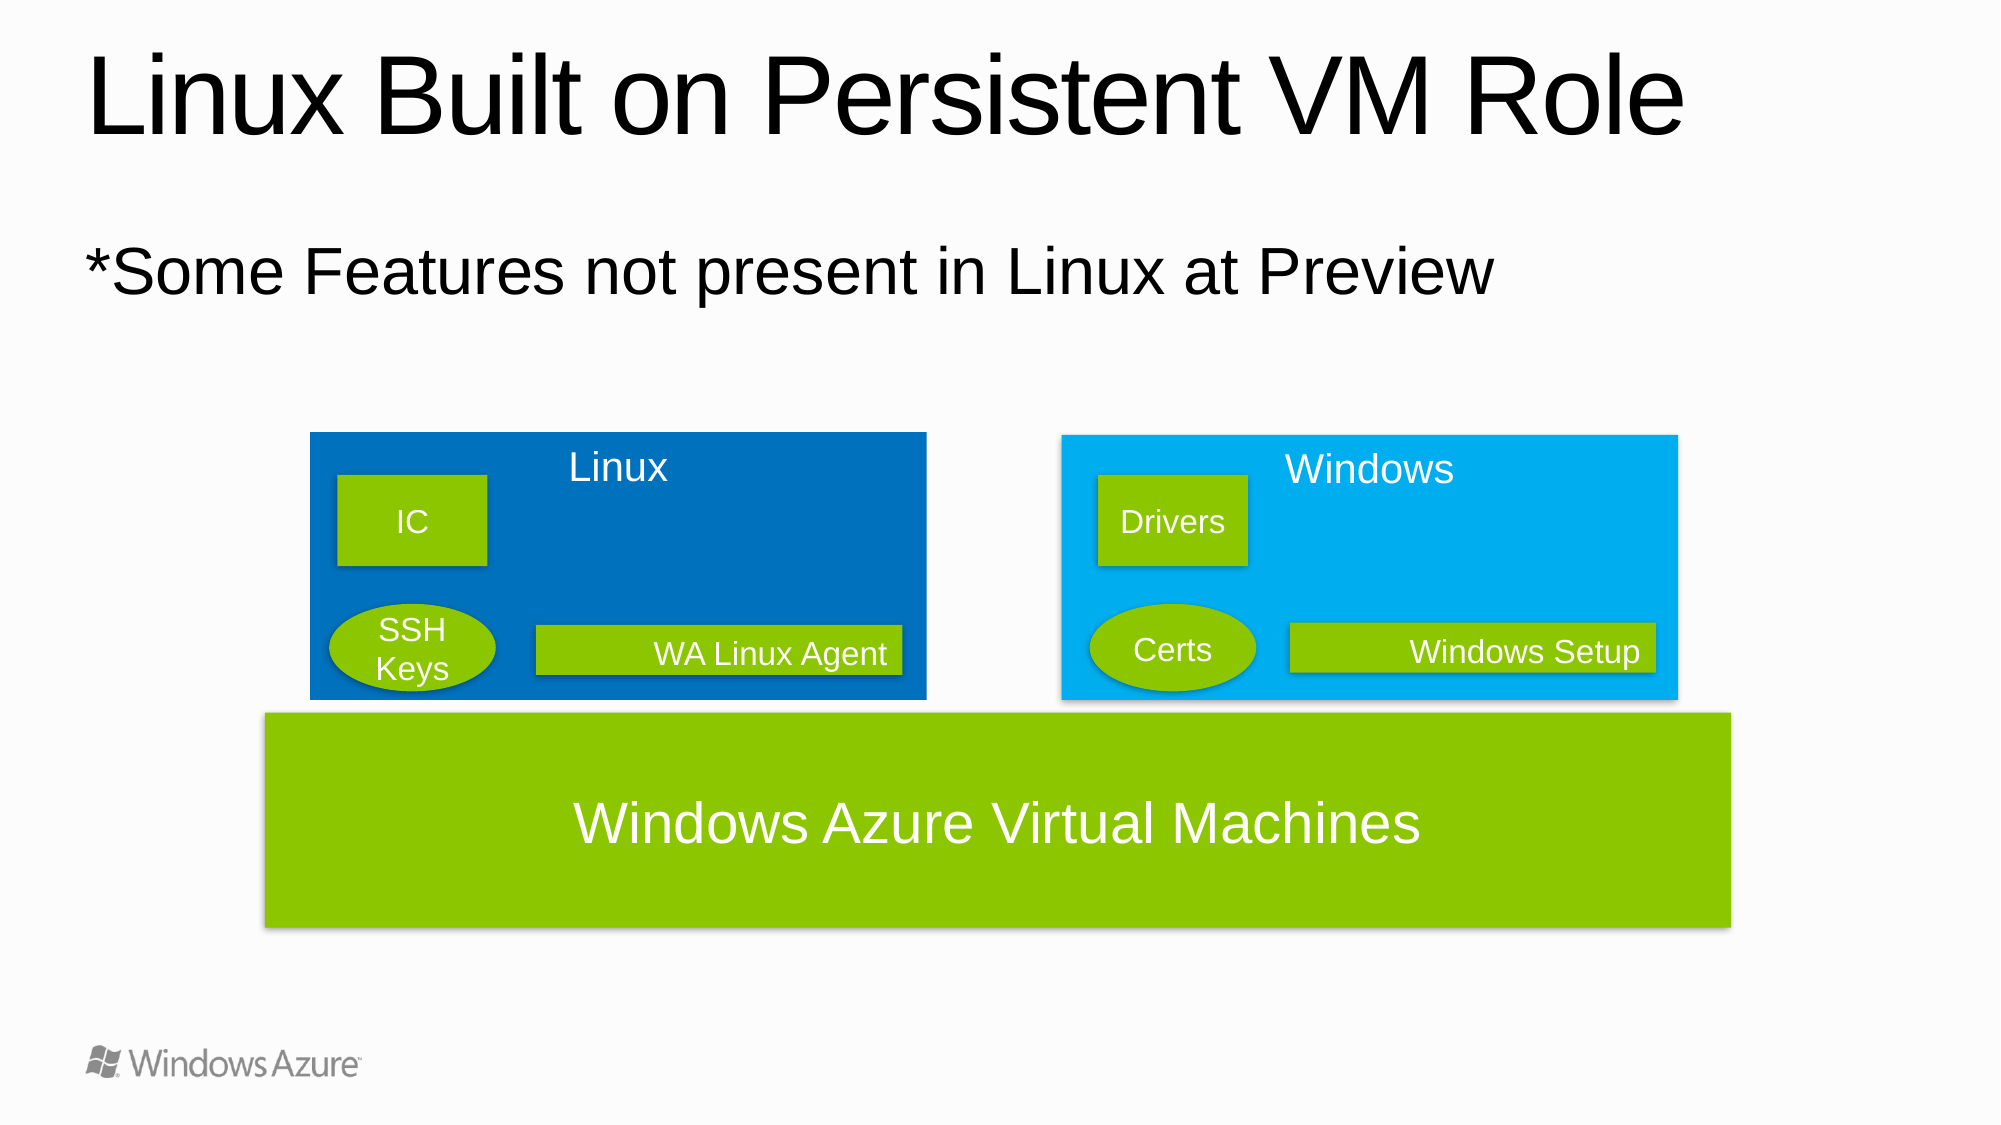

# Linux Built on Persistent VM Role
*Some Features not present in Linux at Preview
Linux
Windows
IC
Drivers
SSH
Keys
Certs
Windows Setup
WA Linux Agent
Windows Azure Virtual Machines